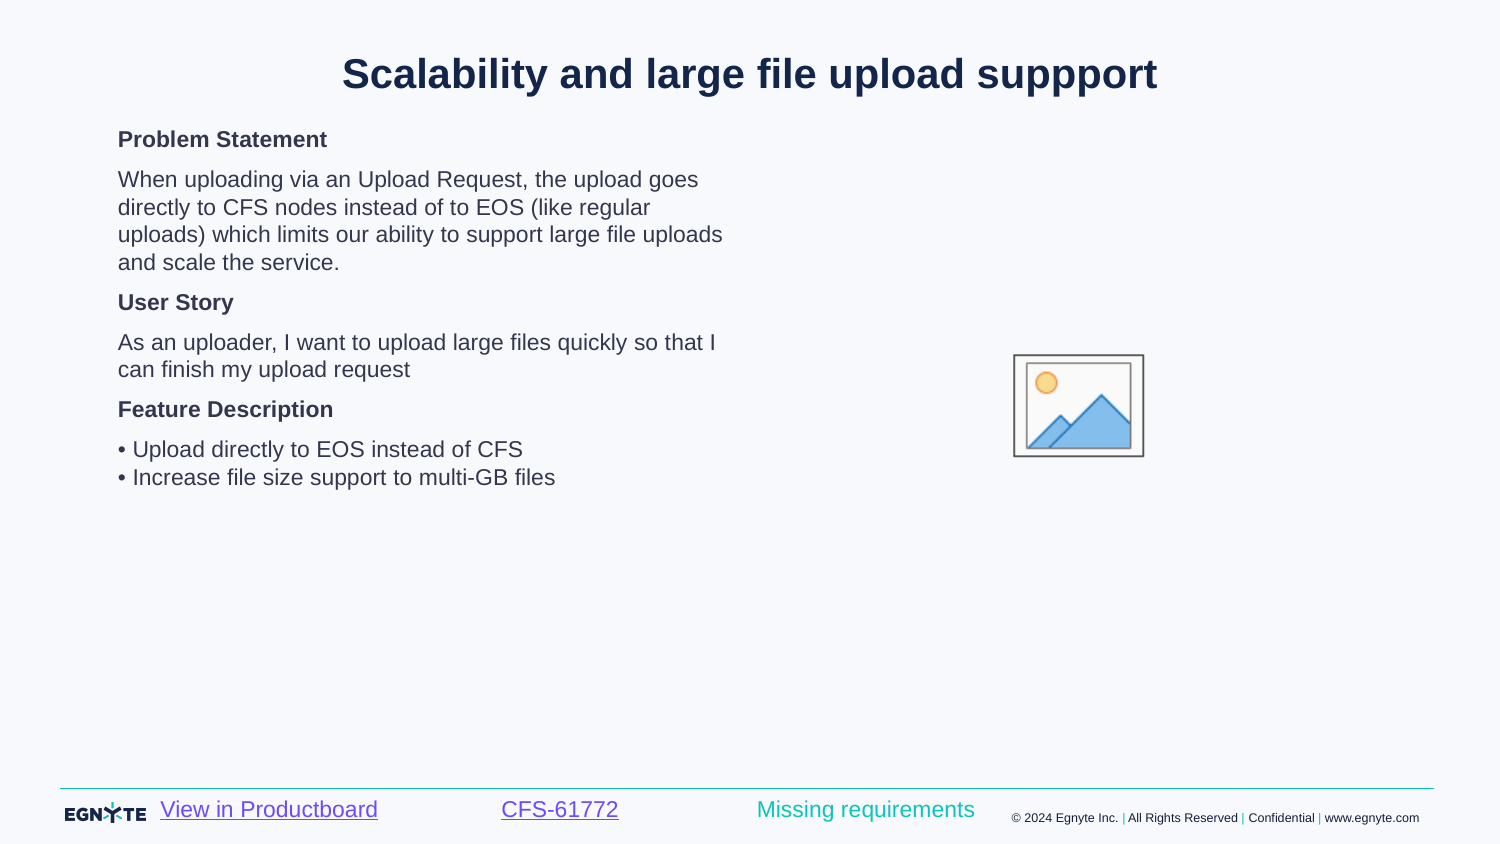

# Scalability and large file upload suppport
Problem Statement
When uploading via an Upload Request, the upload goes directly to CFS nodes instead of to EOS (like regular uploads) which limits our ability to support large file uploads and scale the service.
User Story
As an uploader, I want to upload large files quickly so that I can finish my upload request
Feature Description
• Upload directly to EOS instead of CFS
• Increase file size support to multi-GB files

Missing requirements
CFS-61772
View in Productboard